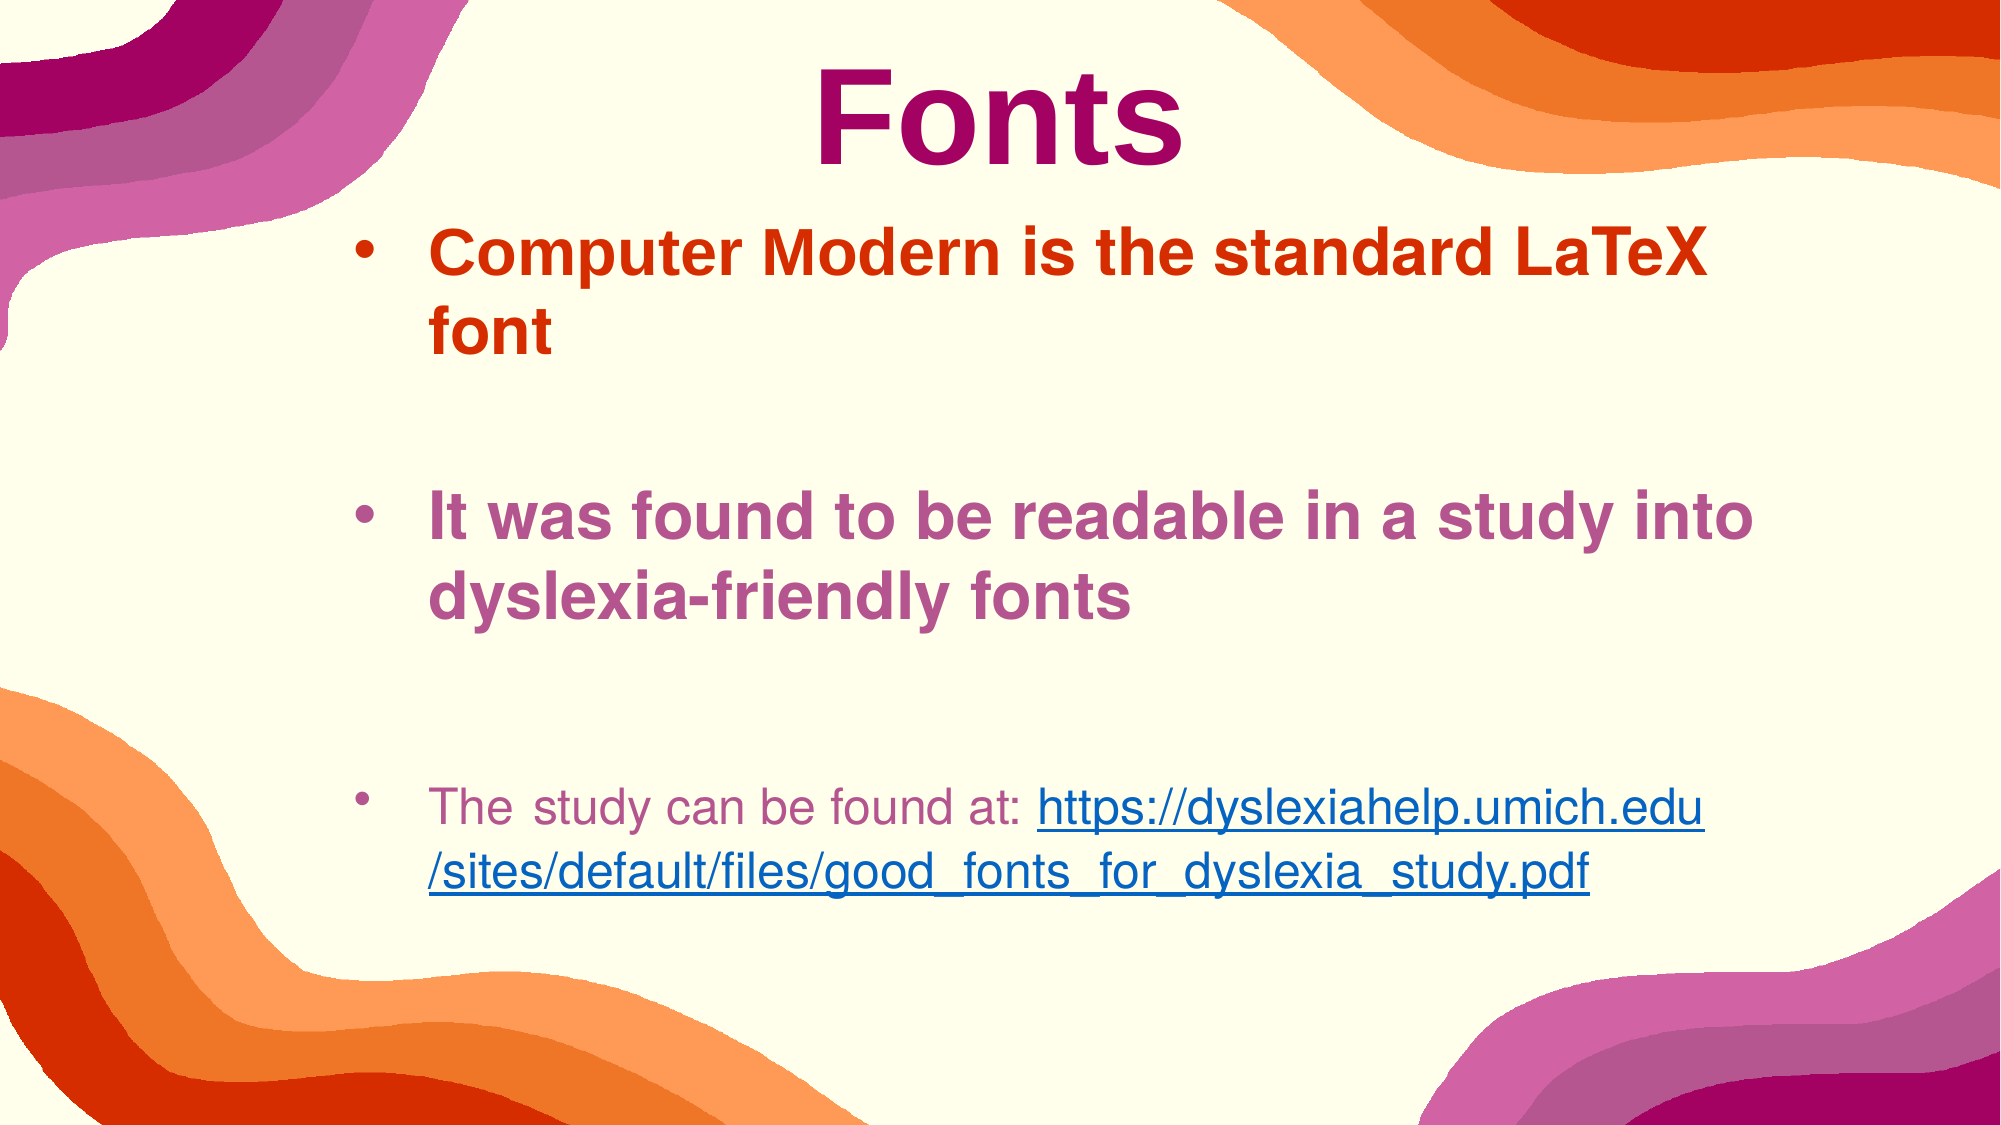

Fonts
Computer Modern is the standard LaTeX font

It was found to be readable in a study into dyslexia-friendly fonts

The study can be found at: https://dyslexiahelp.umich.edu/sites/default/files/good_fonts_for_dyslexia_study.pdf